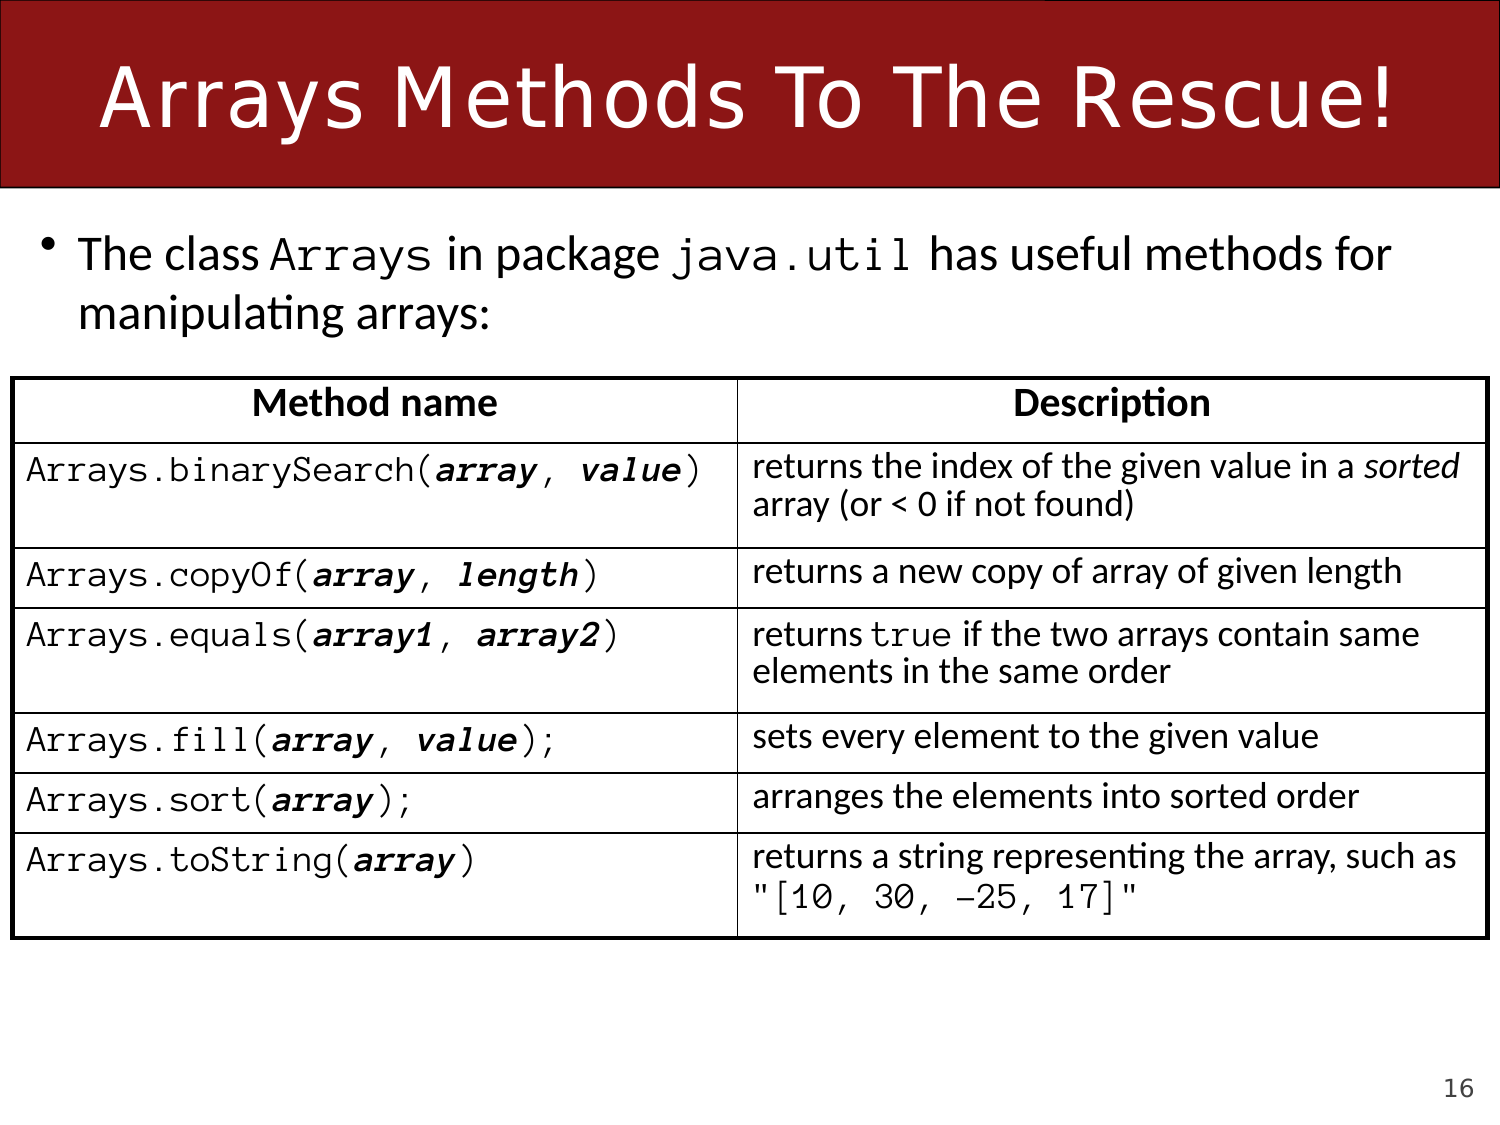

# Arrays Methods To The Rescue!
The class Arrays in package java.util has useful methods for manipulating arrays:
| Method name | Description |
| --- | --- |
| Arrays.binarySearch(array, value) | returns the index of the given value in a sorted array (or < 0 if not found) |
| Arrays.copyOf(array, length) | returns a new copy of array of given length |
| Arrays.equals(array1, array2) | returns true if the two arrays contain same elements in the same order |
| Arrays.fill(array, value); | sets every element to the given value |
| Arrays.sort(array); | arranges the elements into sorted order |
| Arrays.toString(array) | returns a string representing the array, such as "[10, 30, -25, 17]" |